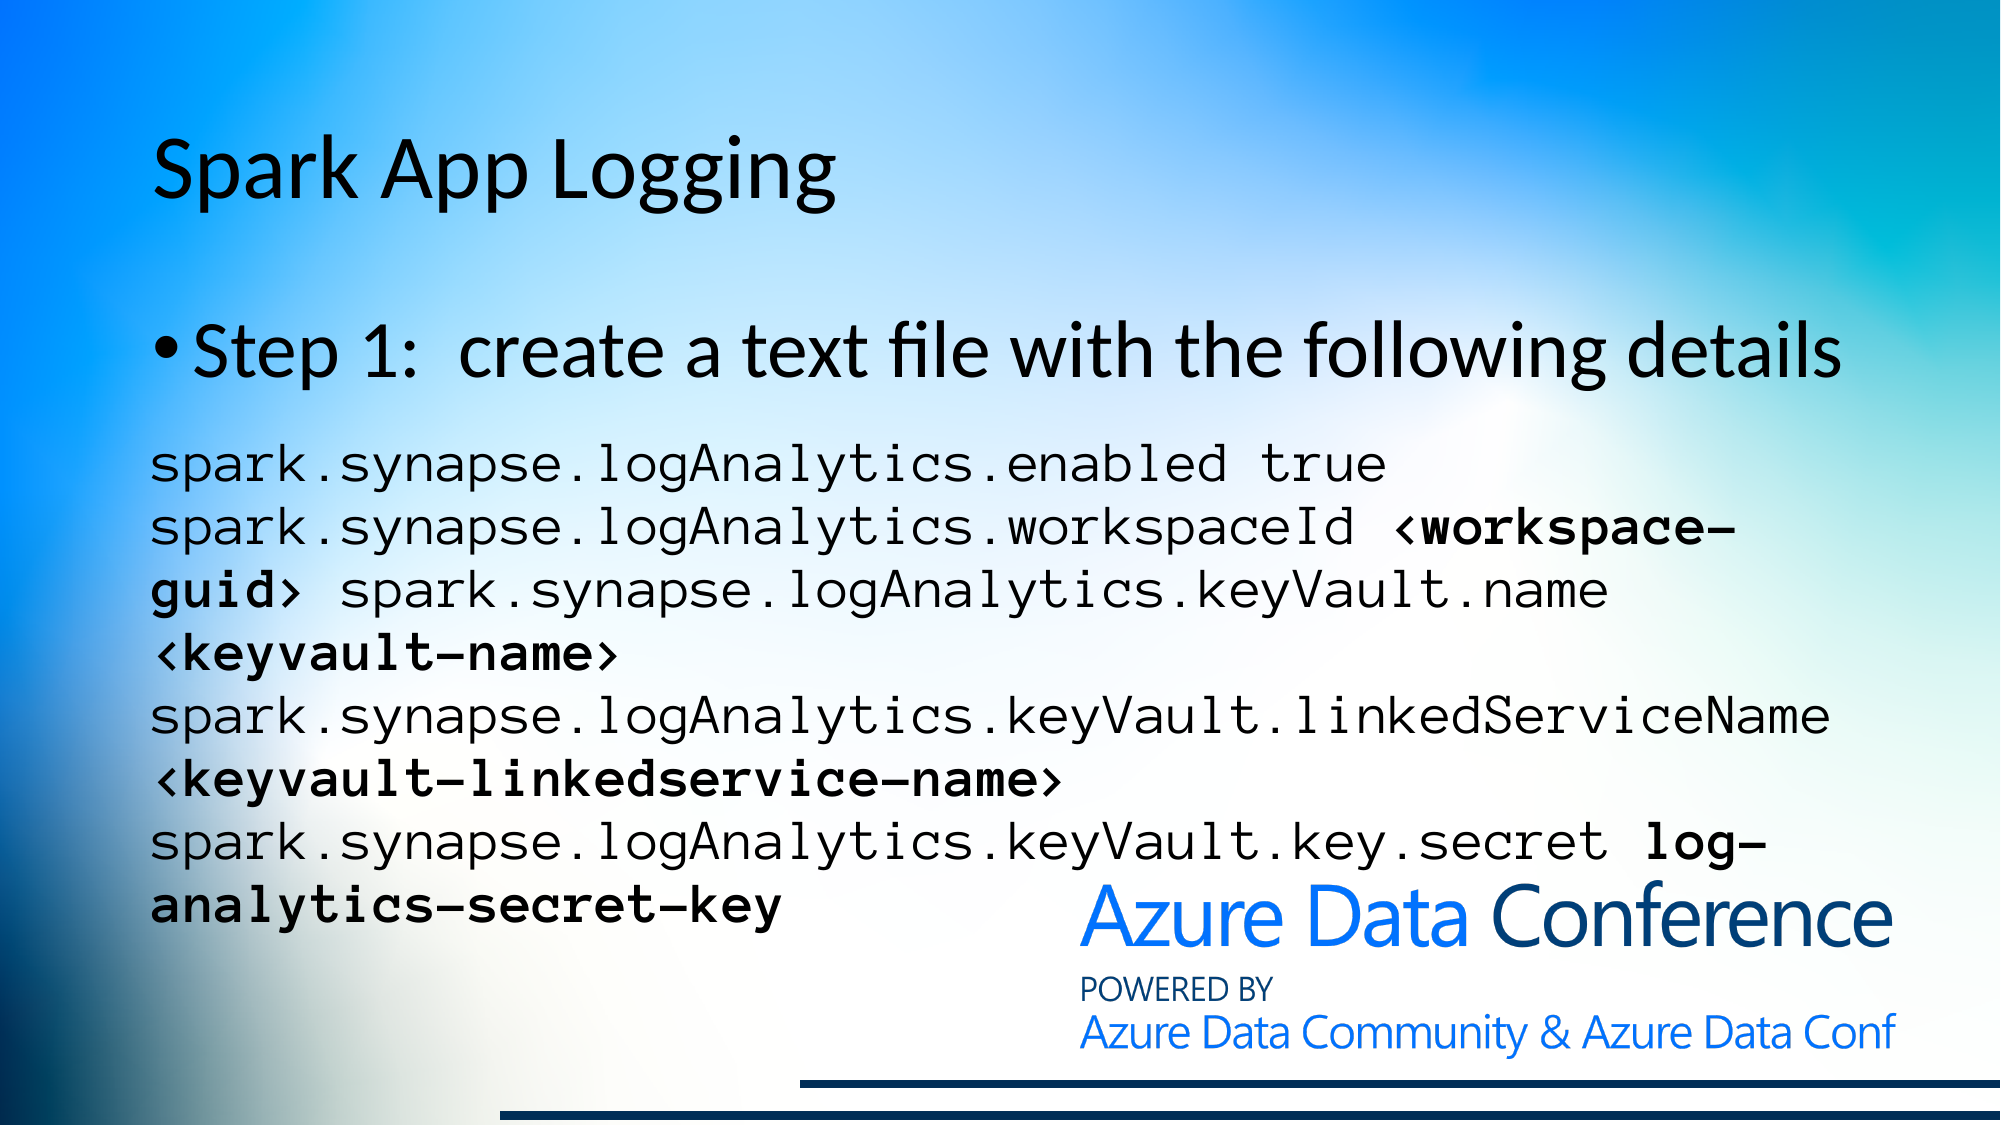

# Spark App Logging
Step 1:  create a text file with the following details

spark.synapse.logAnalytics.enabled true spark.synapse.logAnalytics.workspaceId <workspace-guid> spark.synapse.logAnalytics.keyVault.name <keyvault-name> spark.synapse.logAnalytics.keyVault.linkedServiceName <keyvault-linkedservice-name> spark.synapse.logAnalytics.keyVault.key.secret log-analytics-secret-key